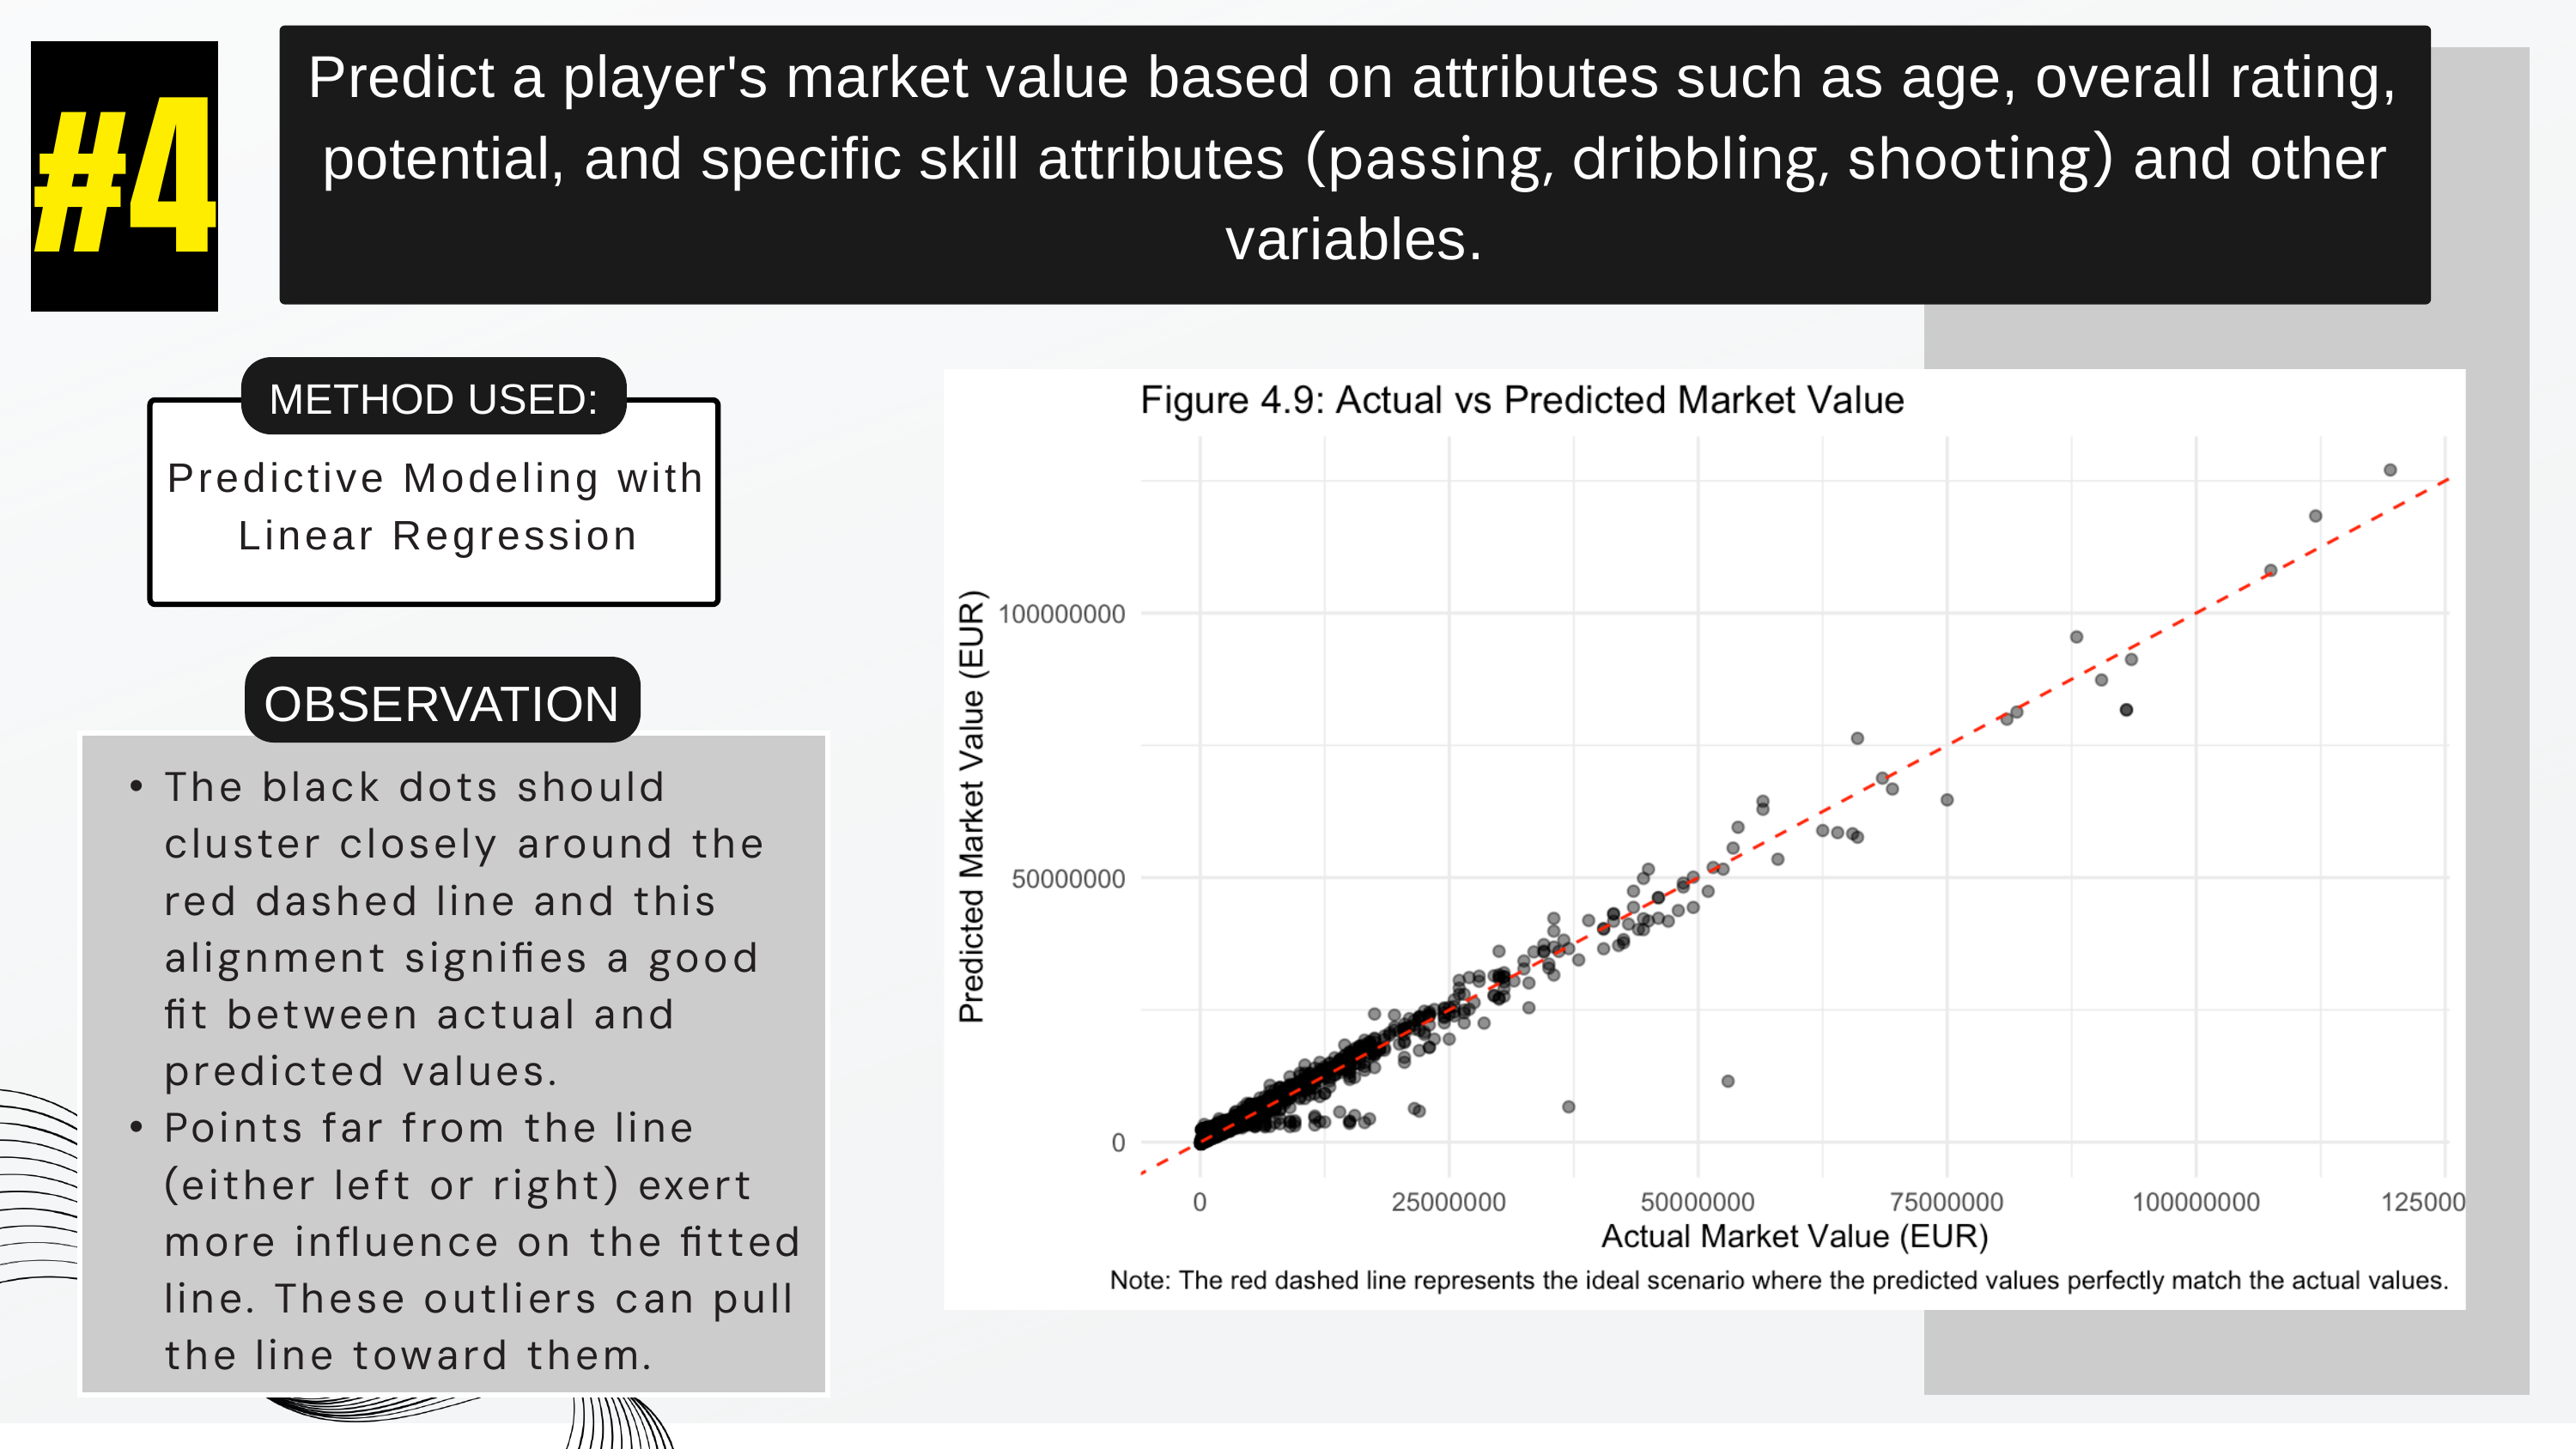

Predict a player's market value based on attributes such as age, overall rating, potential, and specific skill attributes (passing, dribbling, shooting) and other variables.
#4

METHOD USED:

Predictive Modeling with Linear Regression

OBSERVATION

The black dots should cluster closely around the red dashed line and this alignment signifies a good fit between actual and predicted values.
Points far from the line (either left or right) exert more influence on the fitted line. These outliers can pull the line toward them.